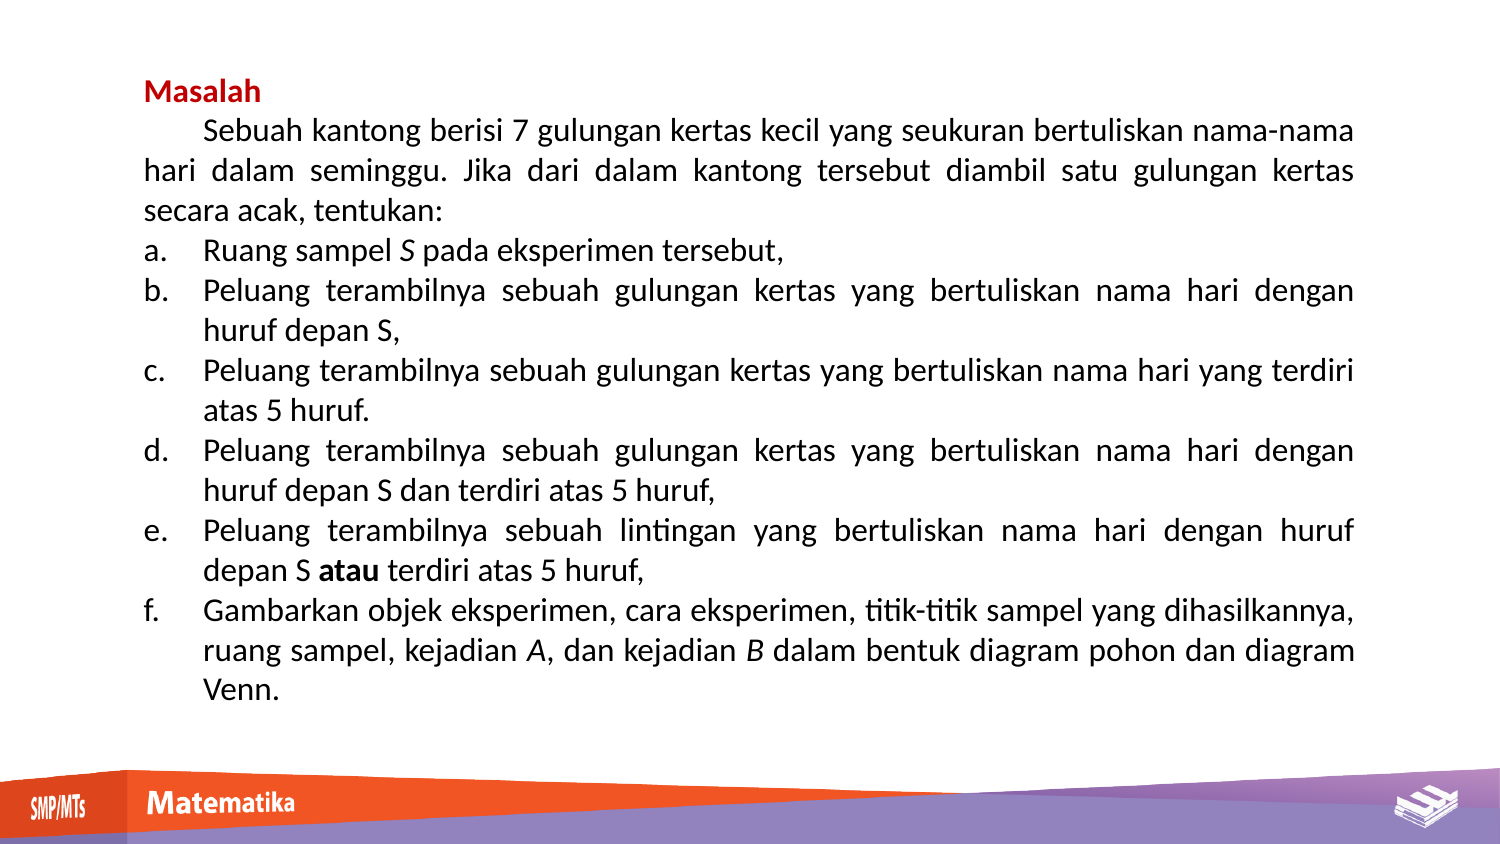

Masalah
Sebuah kantong berisi 7 gulungan kertas kecil yang seukuran bertuliskan nama-nama hari dalam seminggu. Jika dari dalam kantong tersebut diambil satu gulungan kertas secara acak, tentukan:
Ruang sampel S pada eksperimen tersebut,
Peluang terambilnya sebuah gulungan kertas yang bertuliskan nama hari dengan huruf depan S,
Peluang terambilnya sebuah gulungan kertas yang bertuliskan nama hari yang terdiri atas 5 huruf.
Peluang terambilnya sebuah gulungan kertas yang bertuliskan nama hari dengan huruf depan S dan terdiri atas 5 huruf,
Peluang terambilnya sebuah lintingan yang bertuliskan nama hari dengan huruf depan S atau terdiri atas 5 huruf,
Gambarkan objek eksperimen, cara eksperimen, titik-titik sampel yang dihasilkannya, ruang sampel, kejadian A, dan kejadian B dalam bentuk diagram pohon dan diagram Venn.